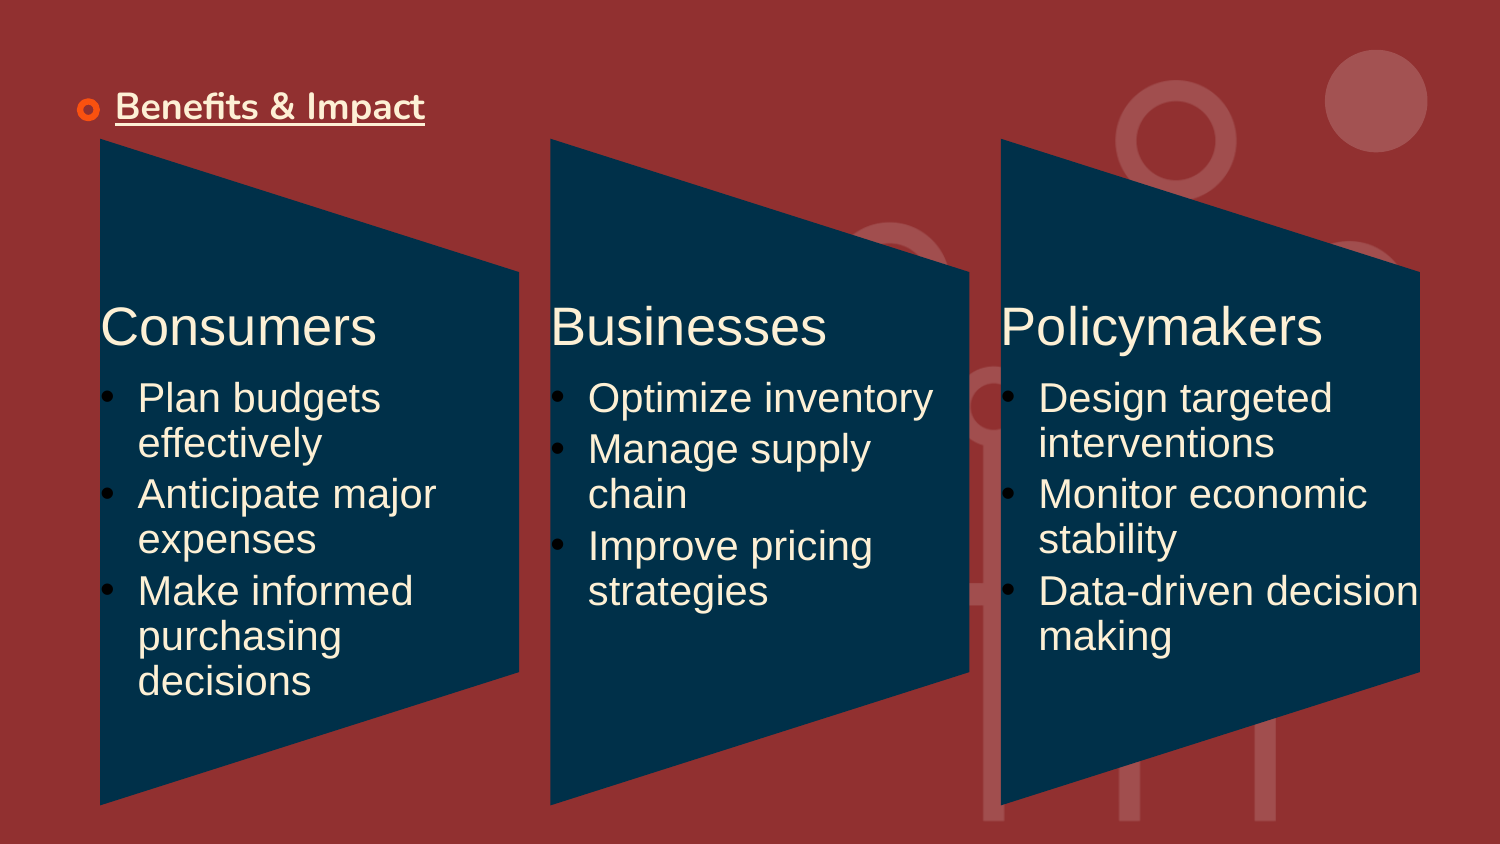

Benefits & Impact
Consumers
Plan budgets effectively
Anticipate major expenses
Make informed purchasing decisions
Businesses
Optimize inventory
Manage supply chain
Improve pricing strategies
Policymakers
Design targeted interventions
Monitor economic stability
Data-driven decision making
15